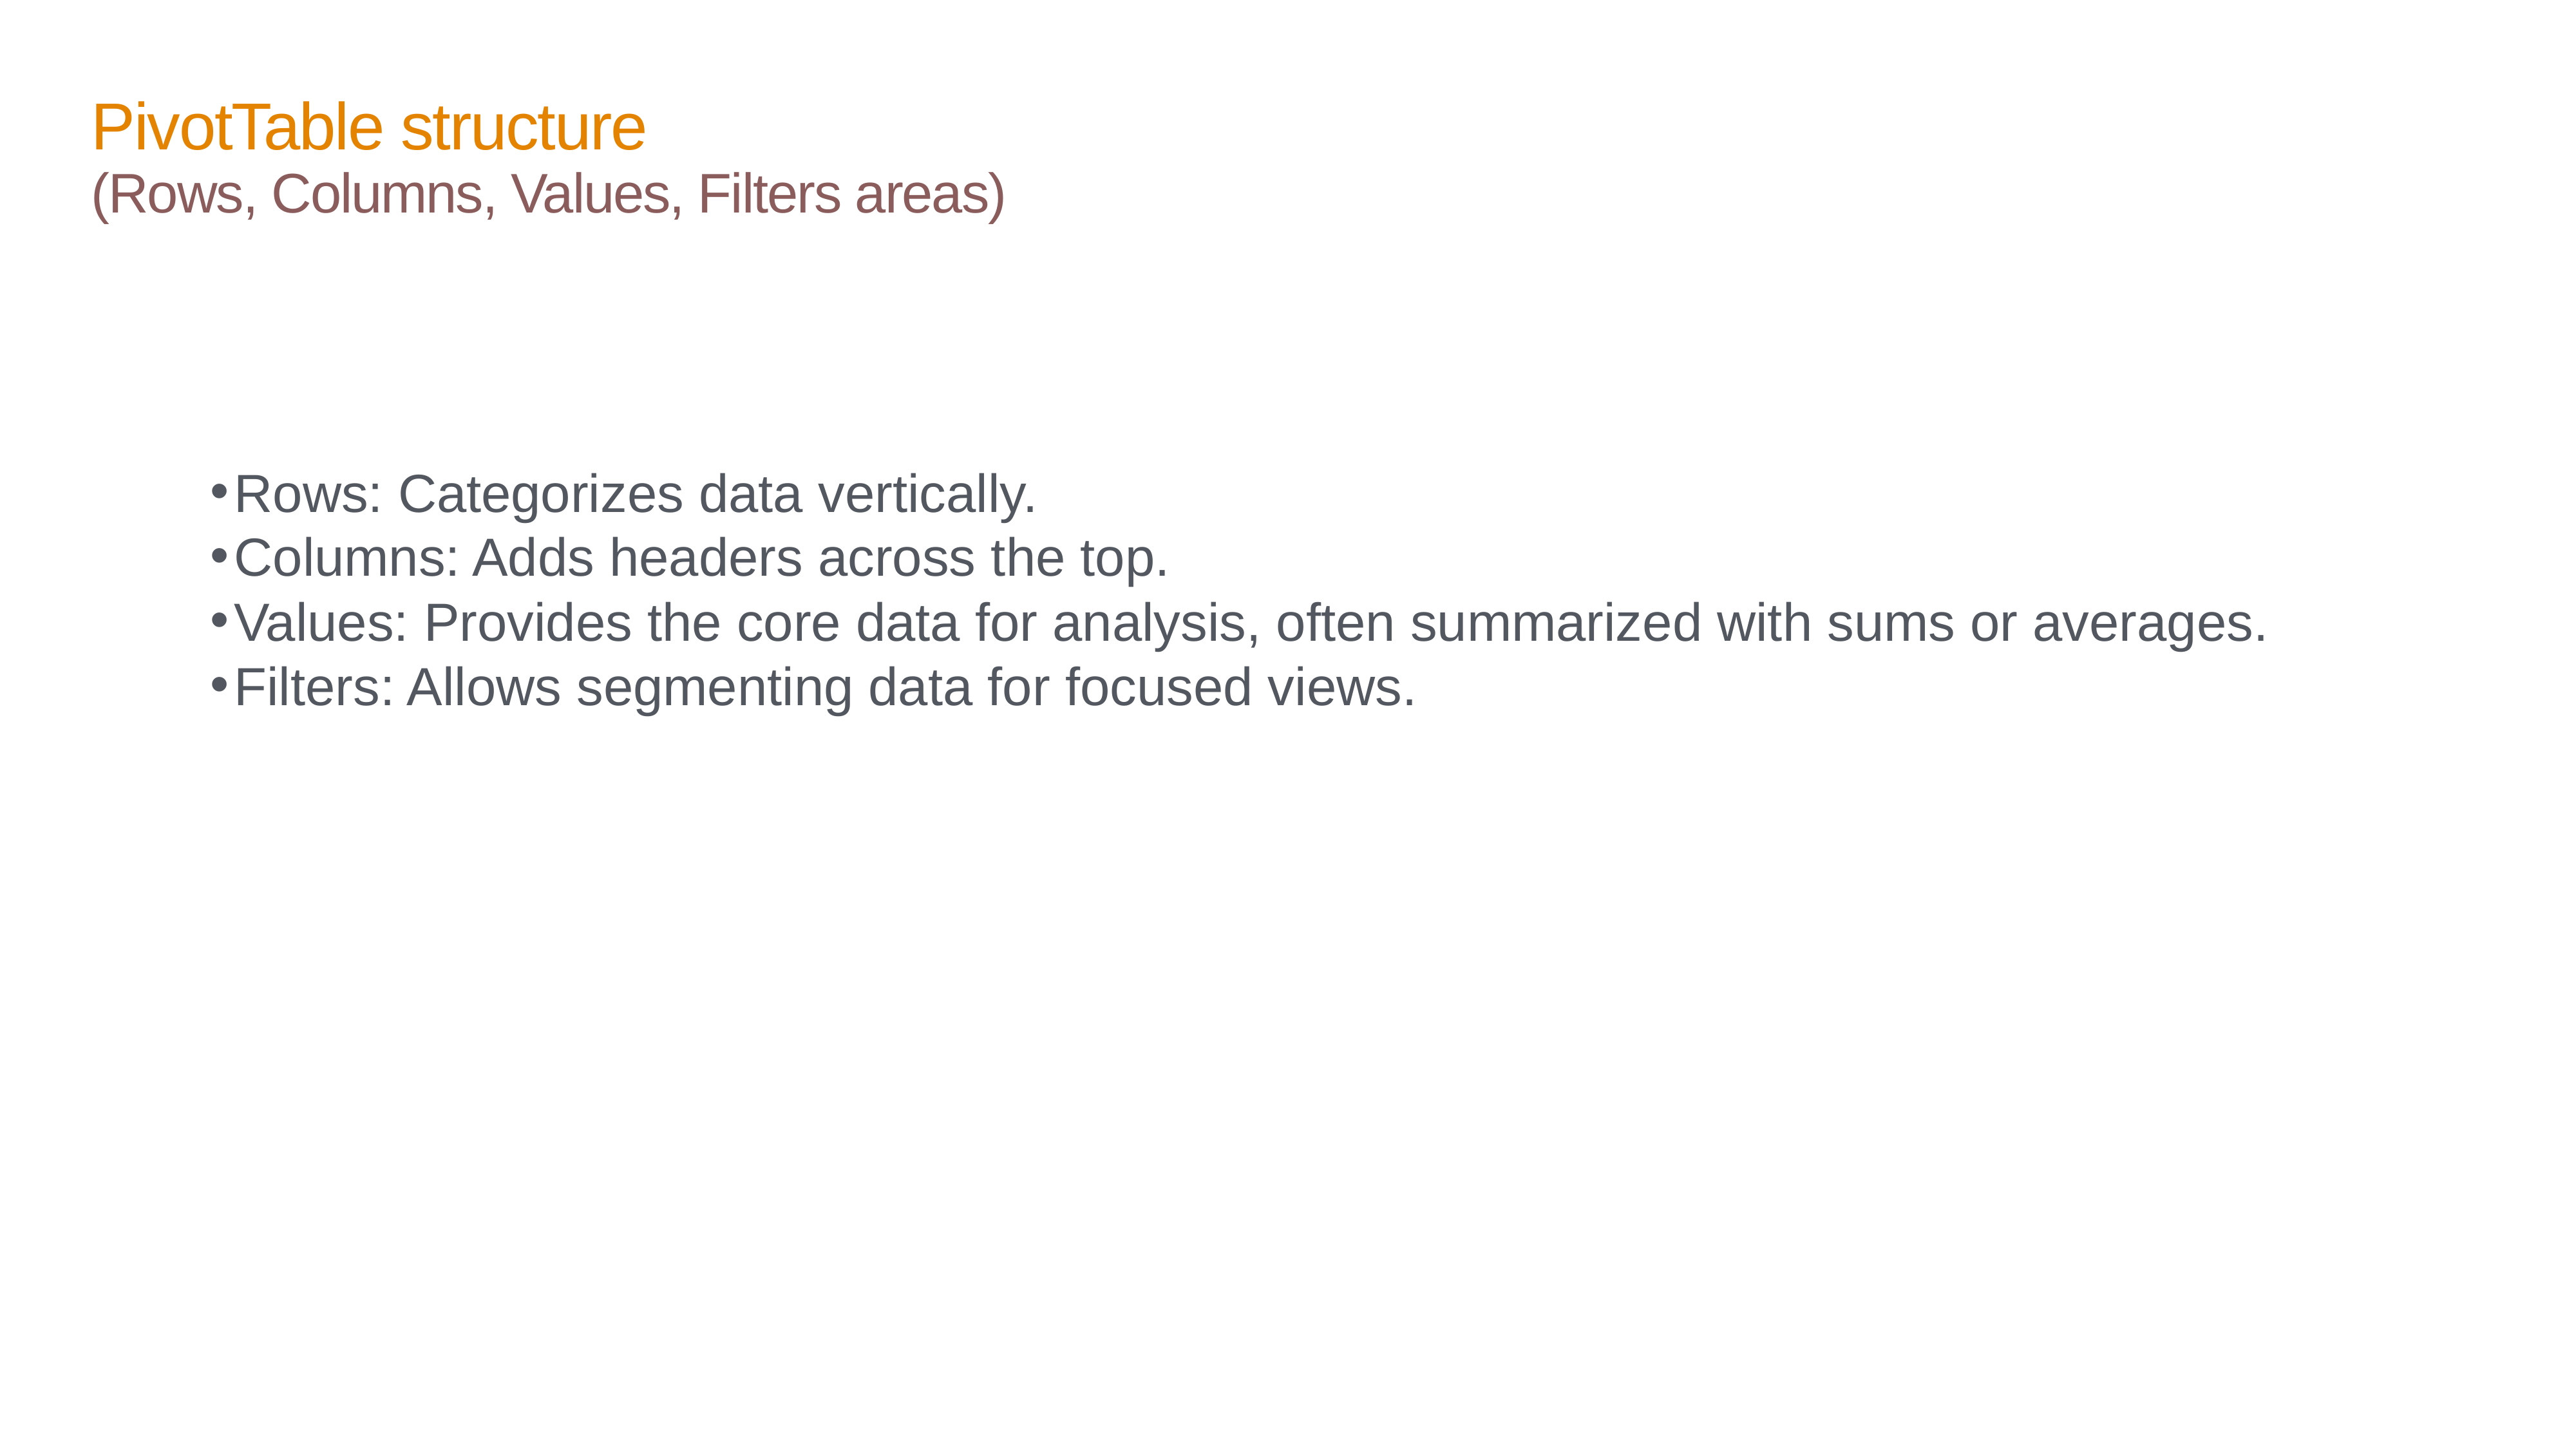

PivotTable structure
(Rows, Columns, Values, Filters areas)
Rows: Categorizes data vertically.
Columns: Adds headers across the top.
Values: Provides the core data for analysis, often summarized with sums or averages.
Filters: Allows segmenting data for focused views.